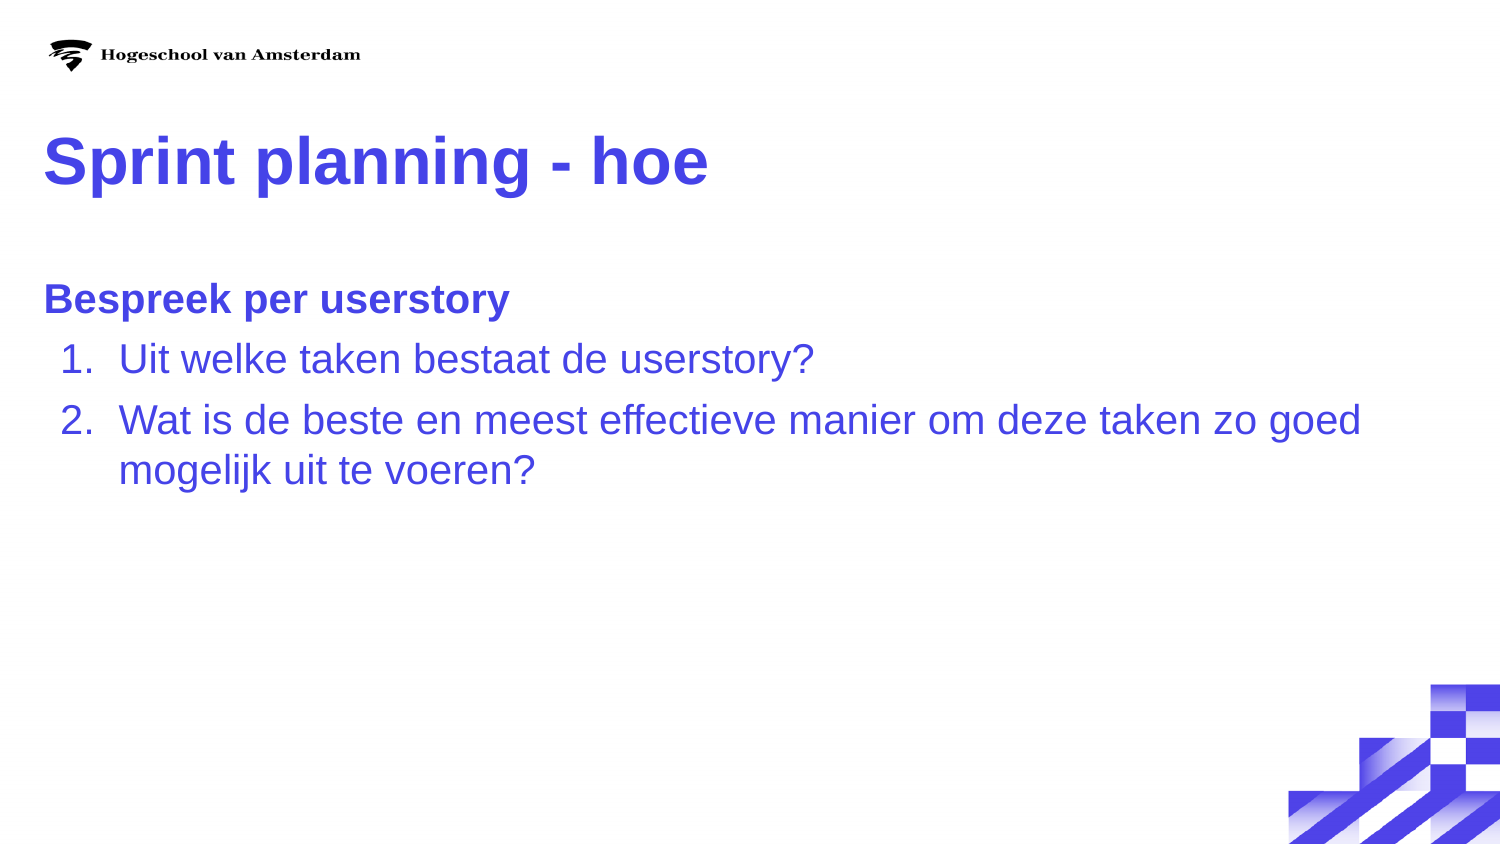

# Sprint planning - hoe
Bespreek per userstory
Uit welke taken bestaat de userstory?
Wat is de beste en meest effectieve manier om deze taken zo goed mogelijk uit te voeren?